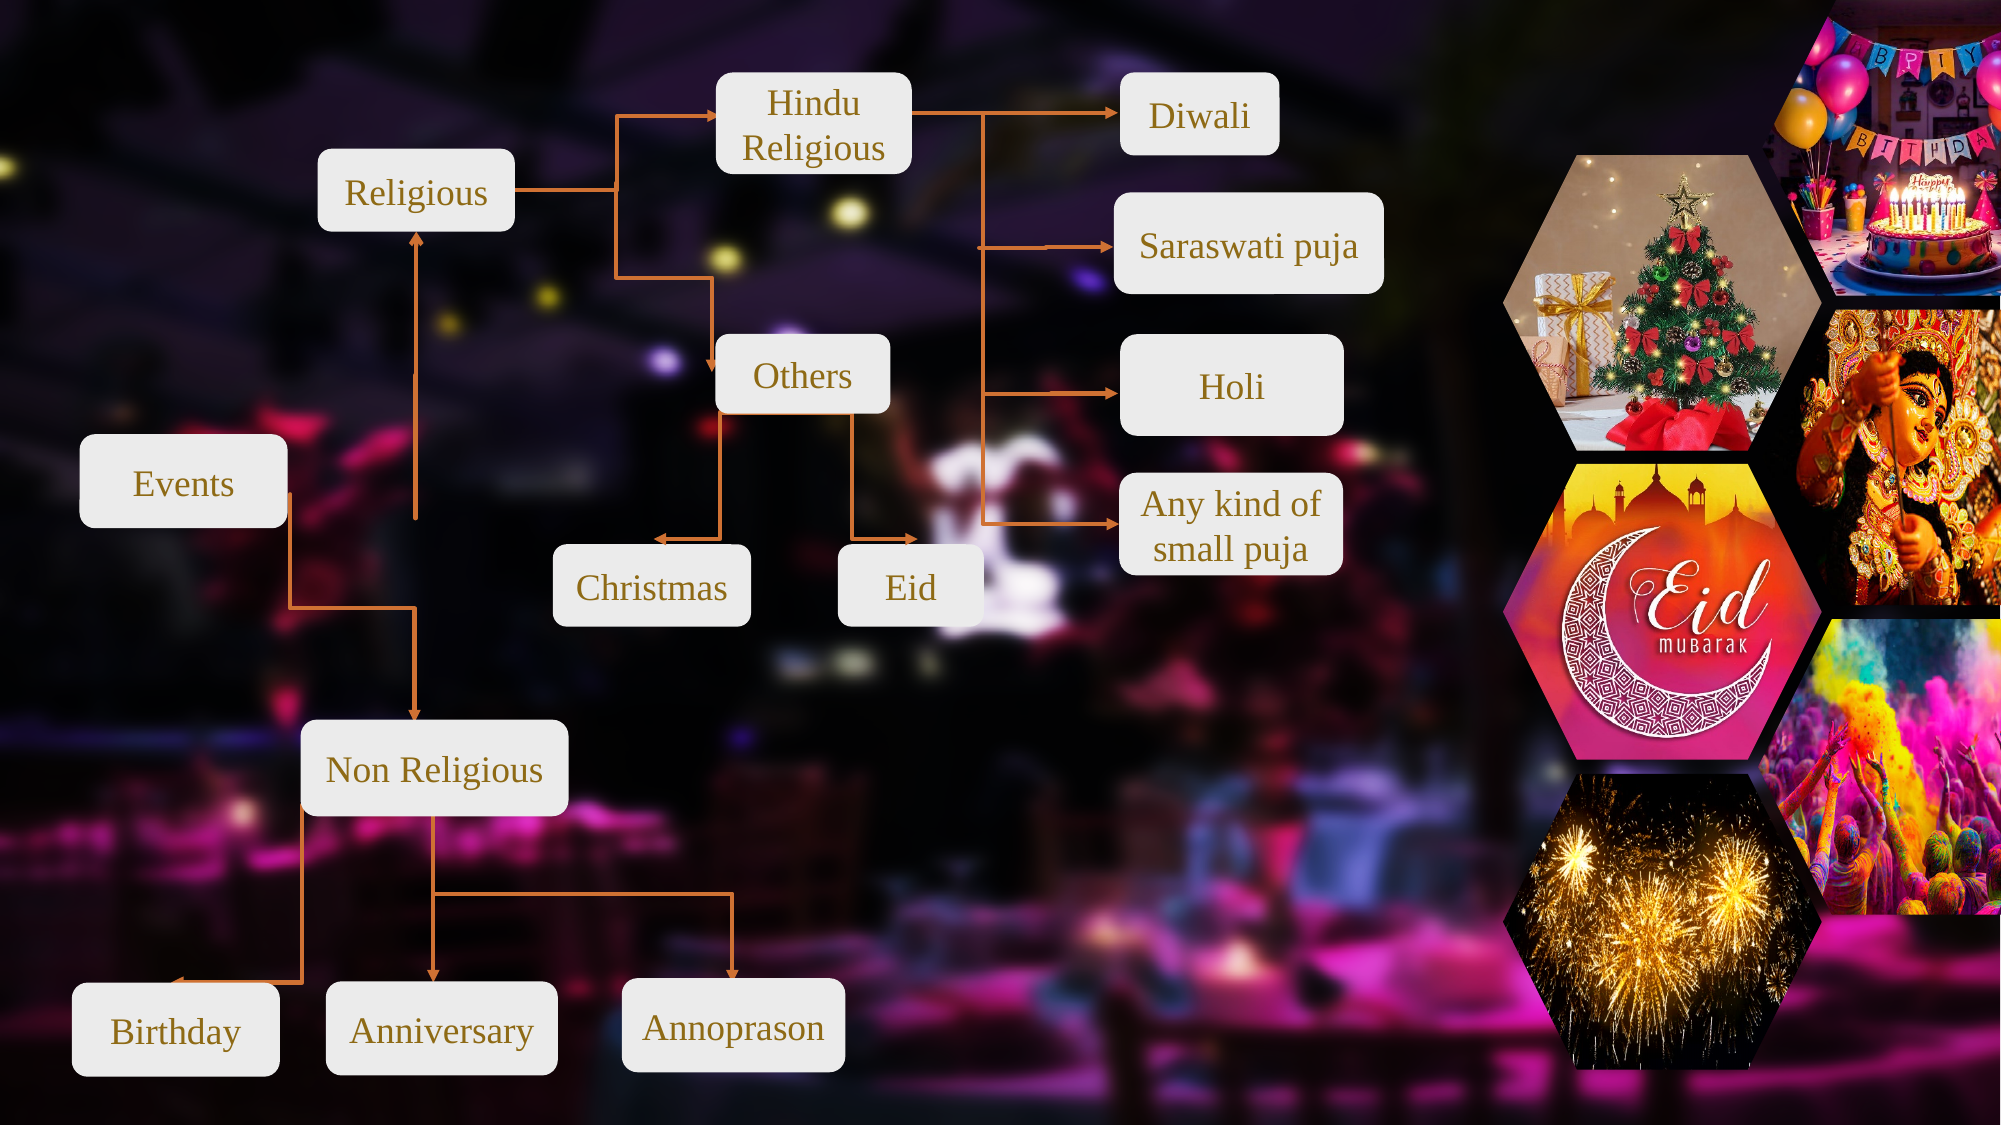

Hindu Religious
Diwali
Religious

Saraswati puja

Others
Holi
Events

Any kind of small puja
Christmas
Eid

Non Religious

Annoprason
Anniversary
Birthday